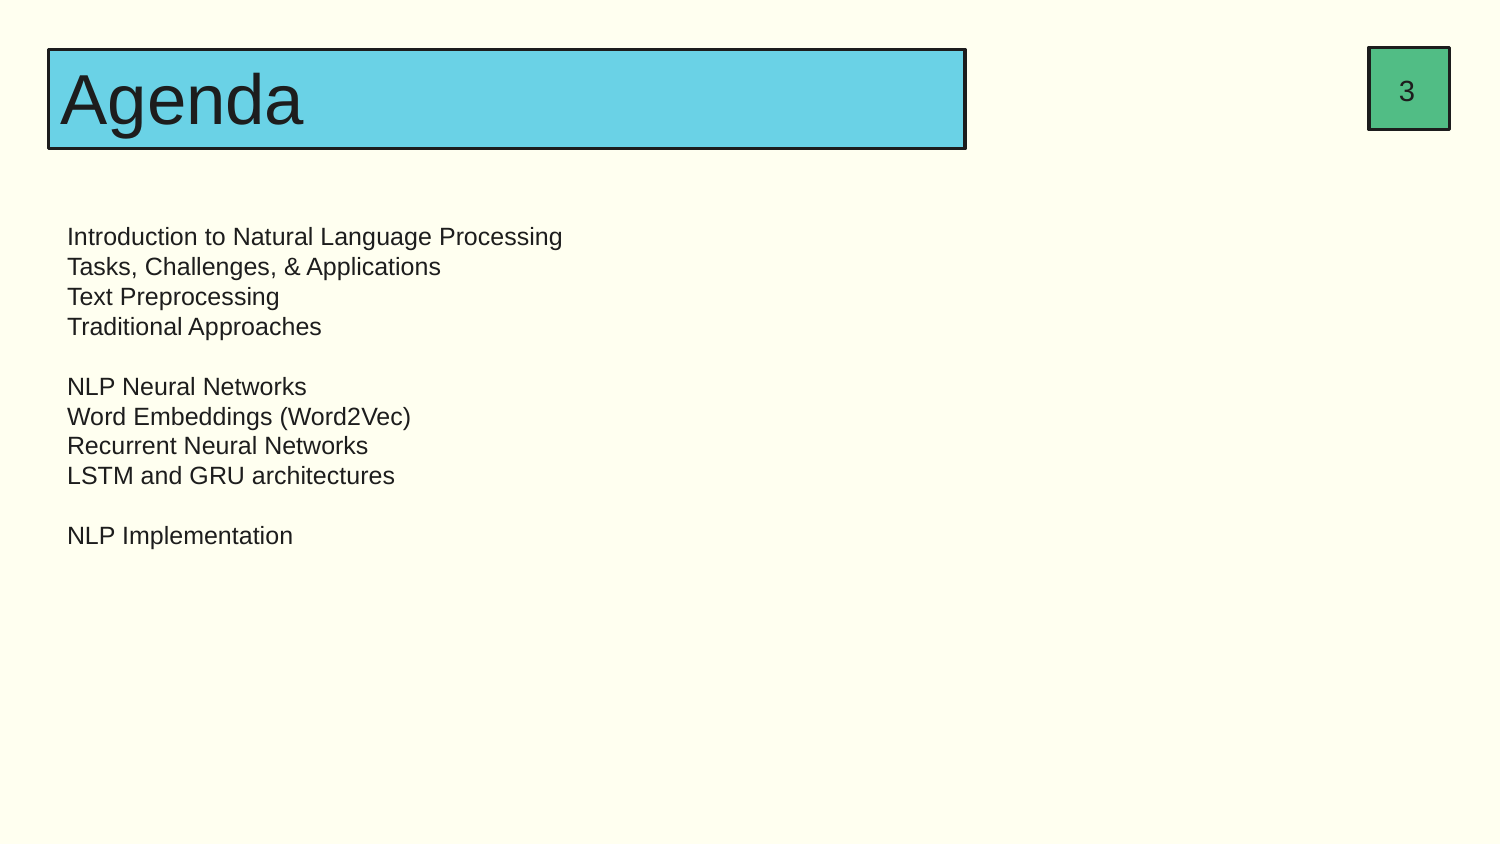

3
# Agenda
Introduction to Natural Language Processing
Tasks, Challenges, & Applications
Text Preprocessing
Traditional Approaches

NLP Neural Networks
Word Embeddings (Word2Vec)
Recurrent Neural Networks
LSTM and GRU architectures

NLP Implementation